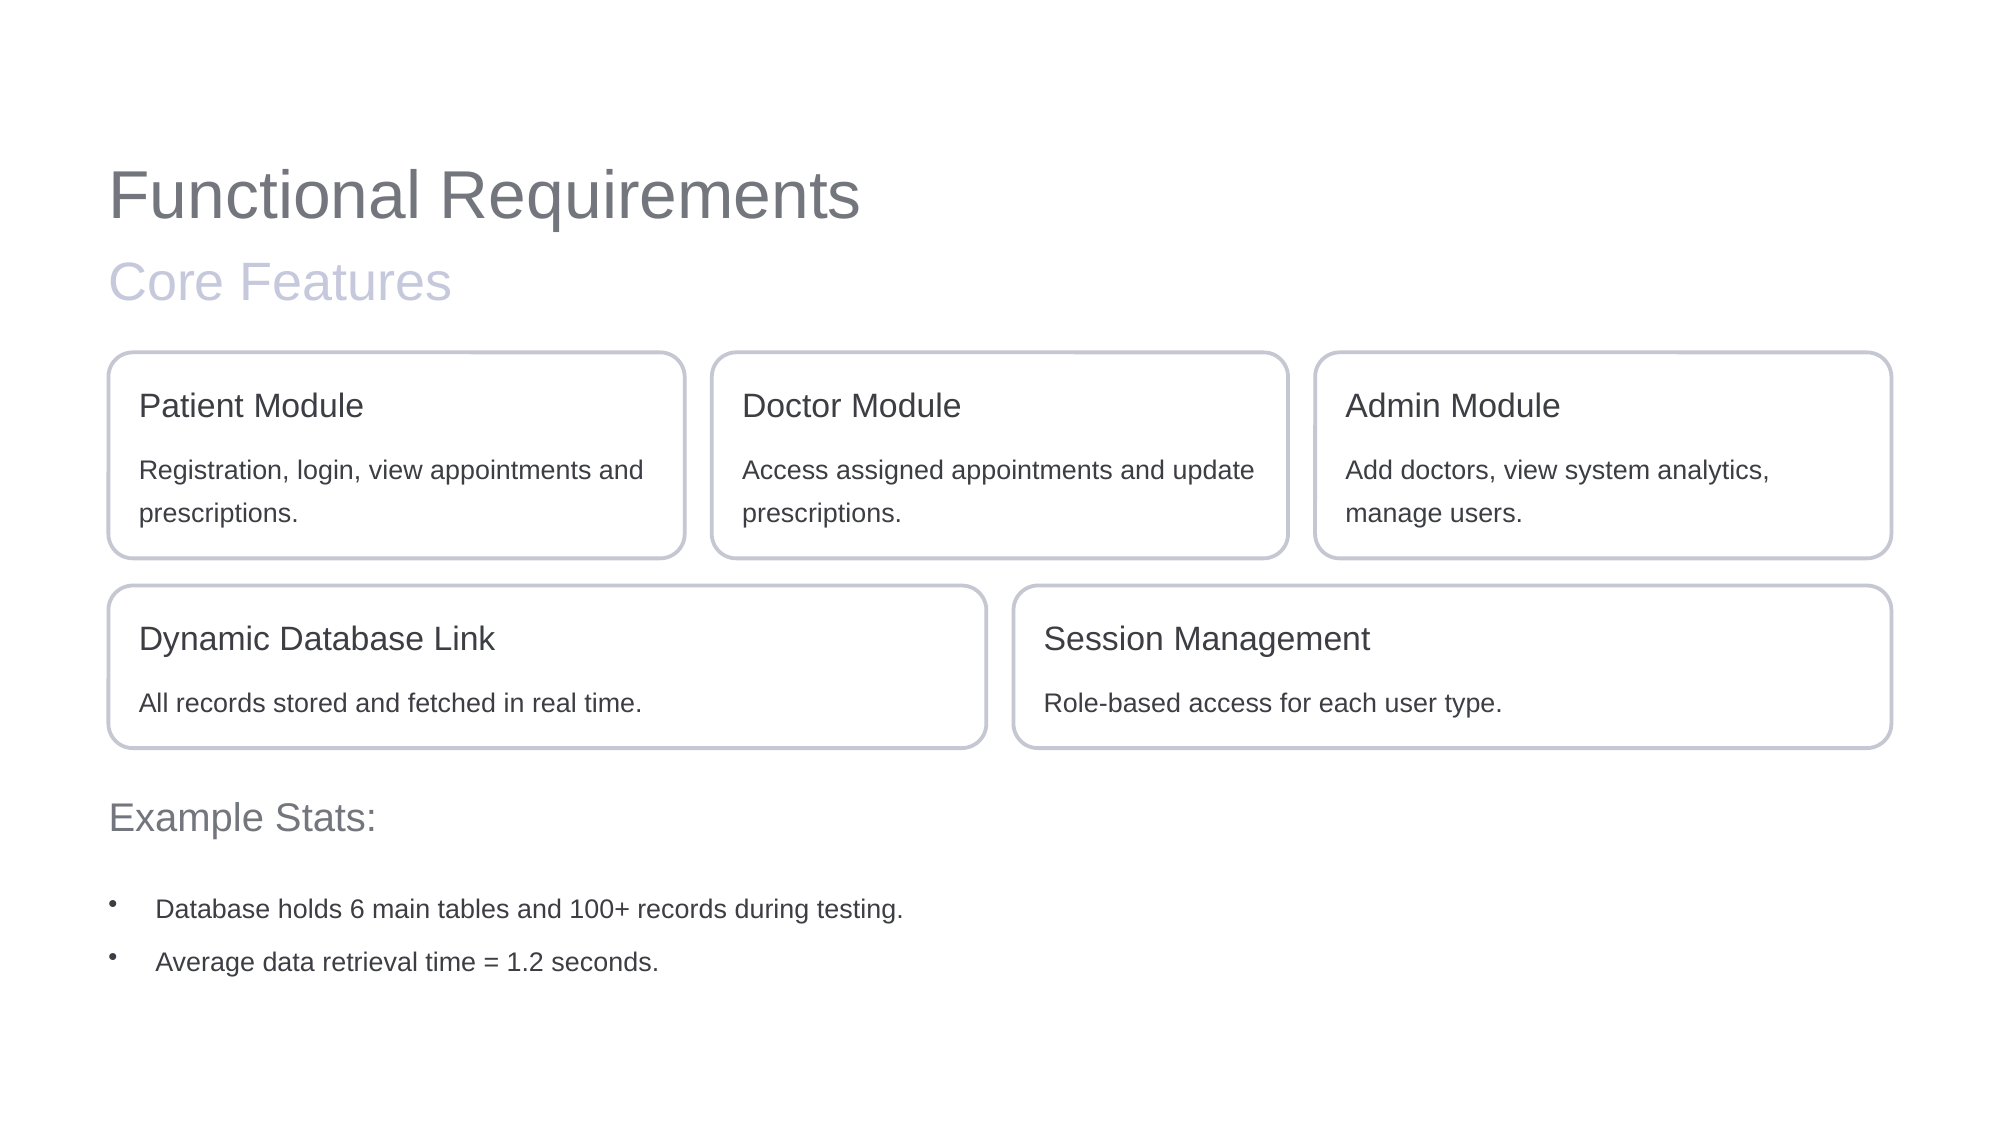

Functional Requirements
Core Features

Patient Module
Doctor Module
Admin Module
Registration, login, view appointments and prescriptions.
Access assigned appointments and update prescriptions.
Add doctors, view system analytics, manage users.

Dynamic Database Link
Session Management
All records stored and fetched in real time.
Role-based access for each user type.
Example Stats:
Database holds 6 main tables and 100+ records during testing.
Average data retrieval time = 1.2 seconds.